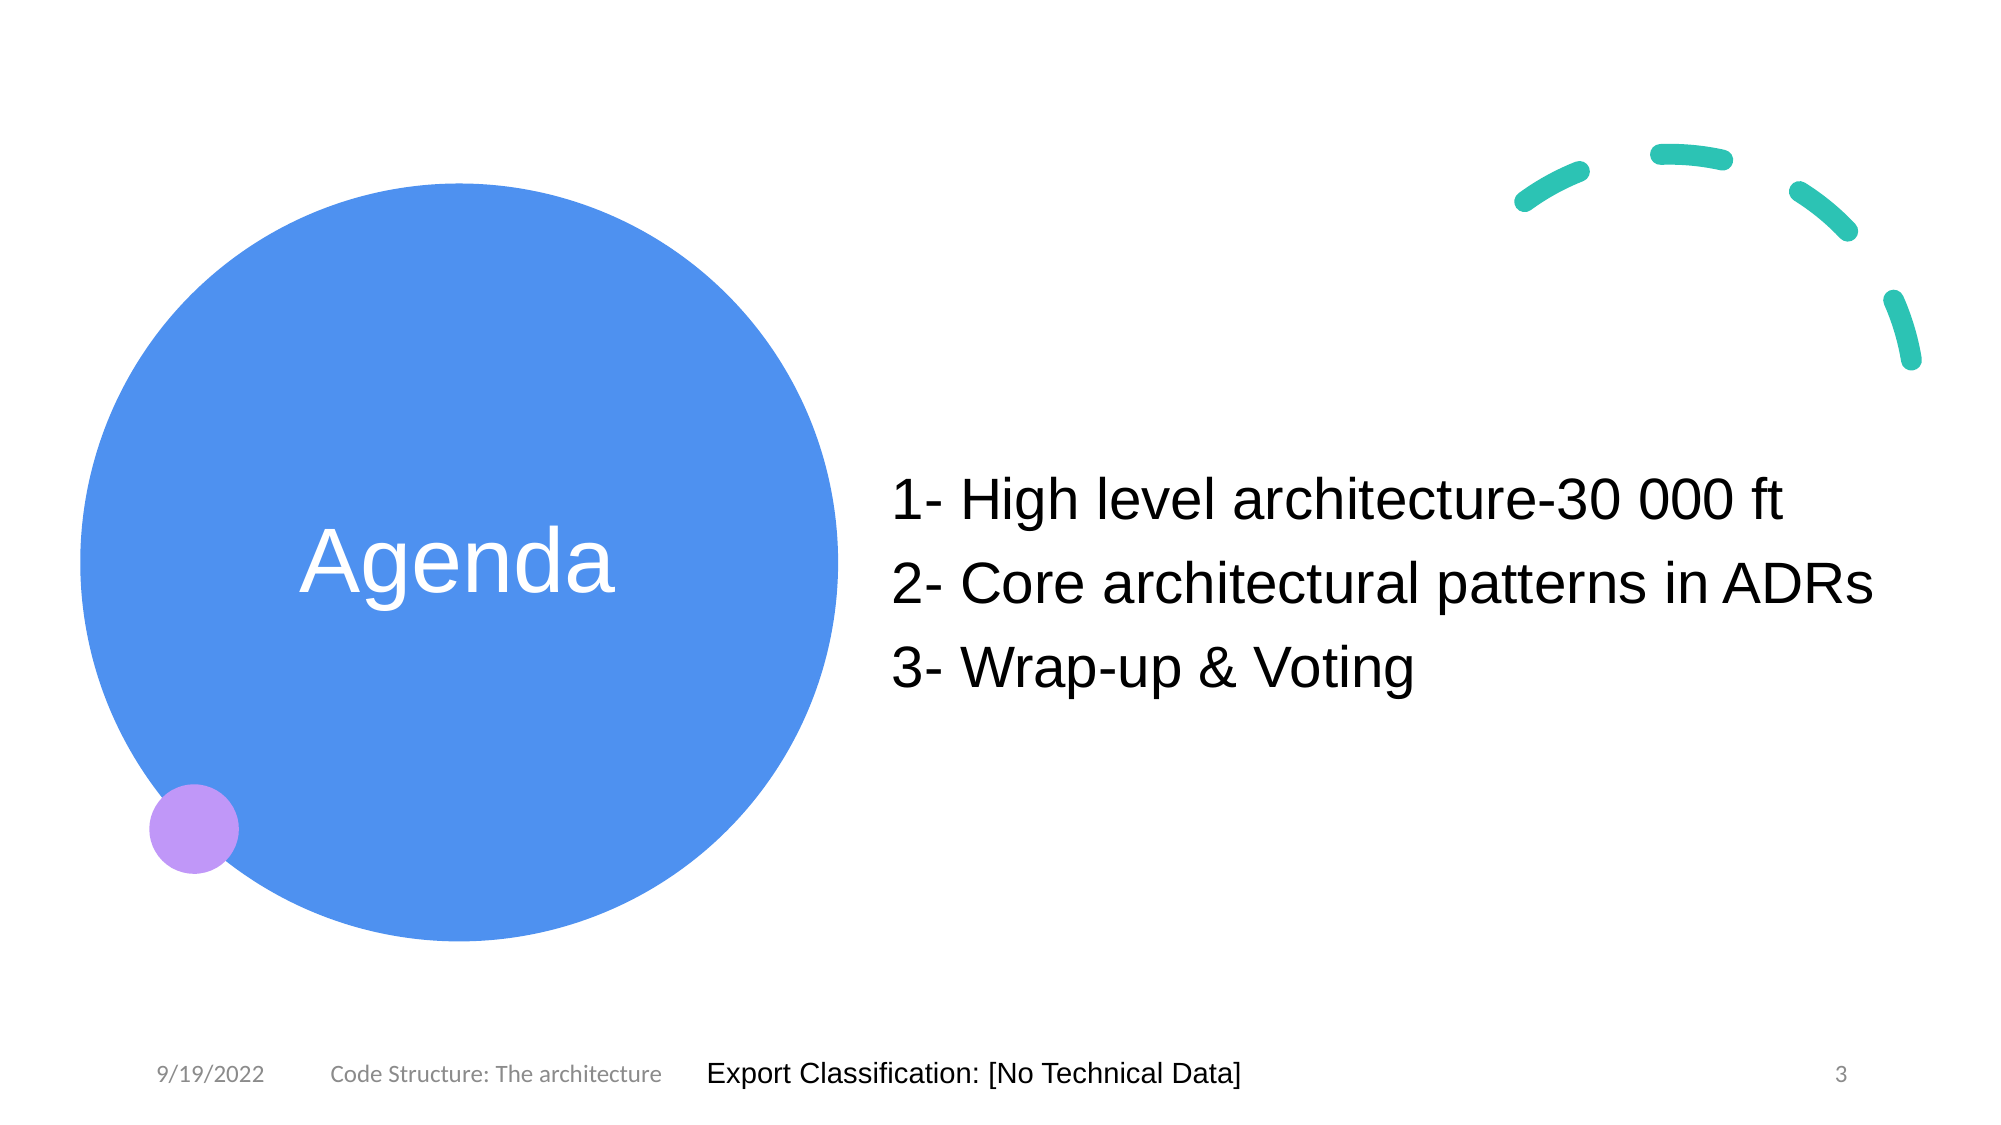

# Agenda
1- High level architecture-30 000 ft
2- Core architectural patterns in ADRs
3- Wrap-up & Voting
9/19/2022
Code Structure: The architecture
3